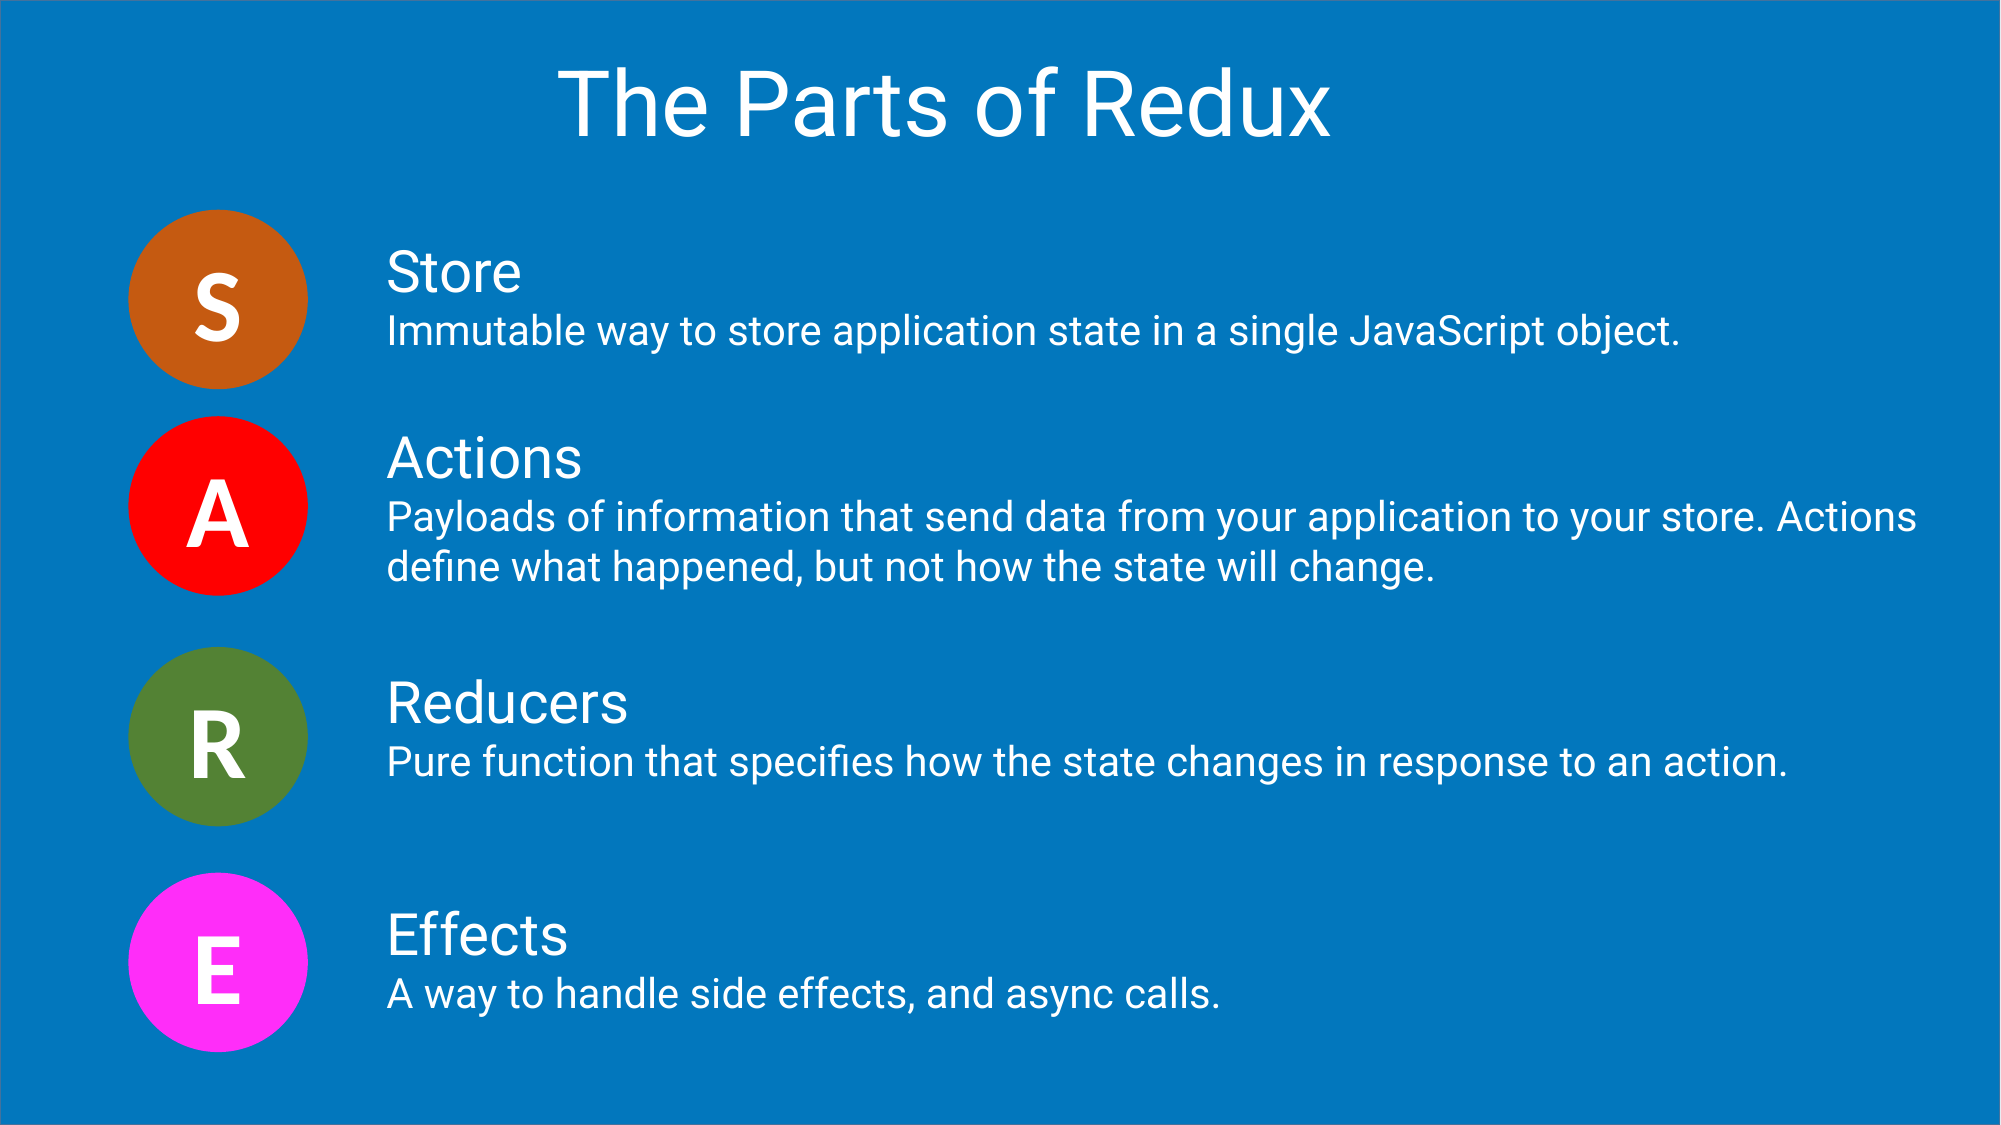

# The Parts of Redux
S
Store
Immutable way to store application state in a single JavaScript object.
Actions
A
Payloads of information that send data from your application to your store. Actions define what happened, but not how the state will change.
R
Reducers
Pure function that specifies how the state changes in response to an action.
E
Effects
A way to handle side effects, and async calls.